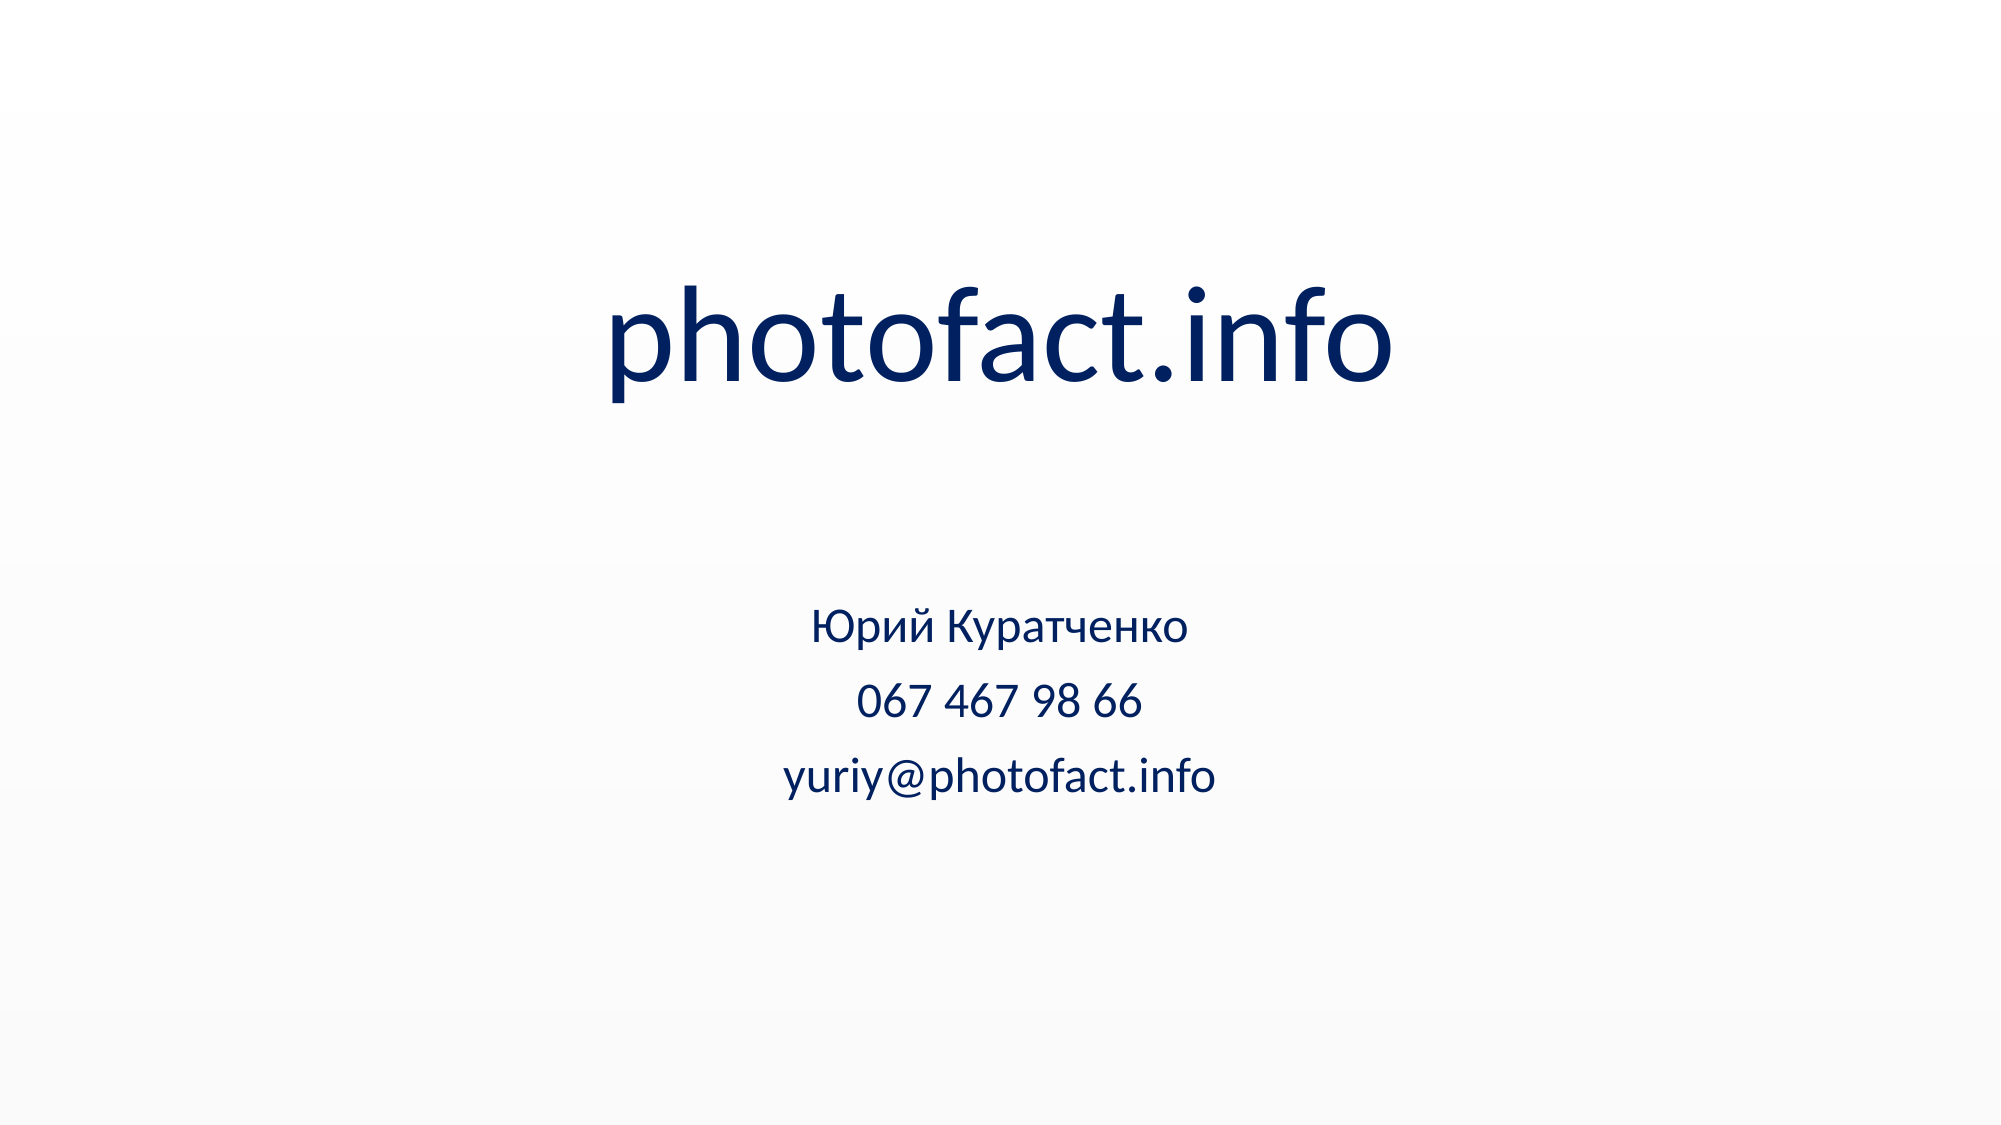

#

photofact.info

Юрий Куратченко
067 467 98 66
yuriy@photofact.info